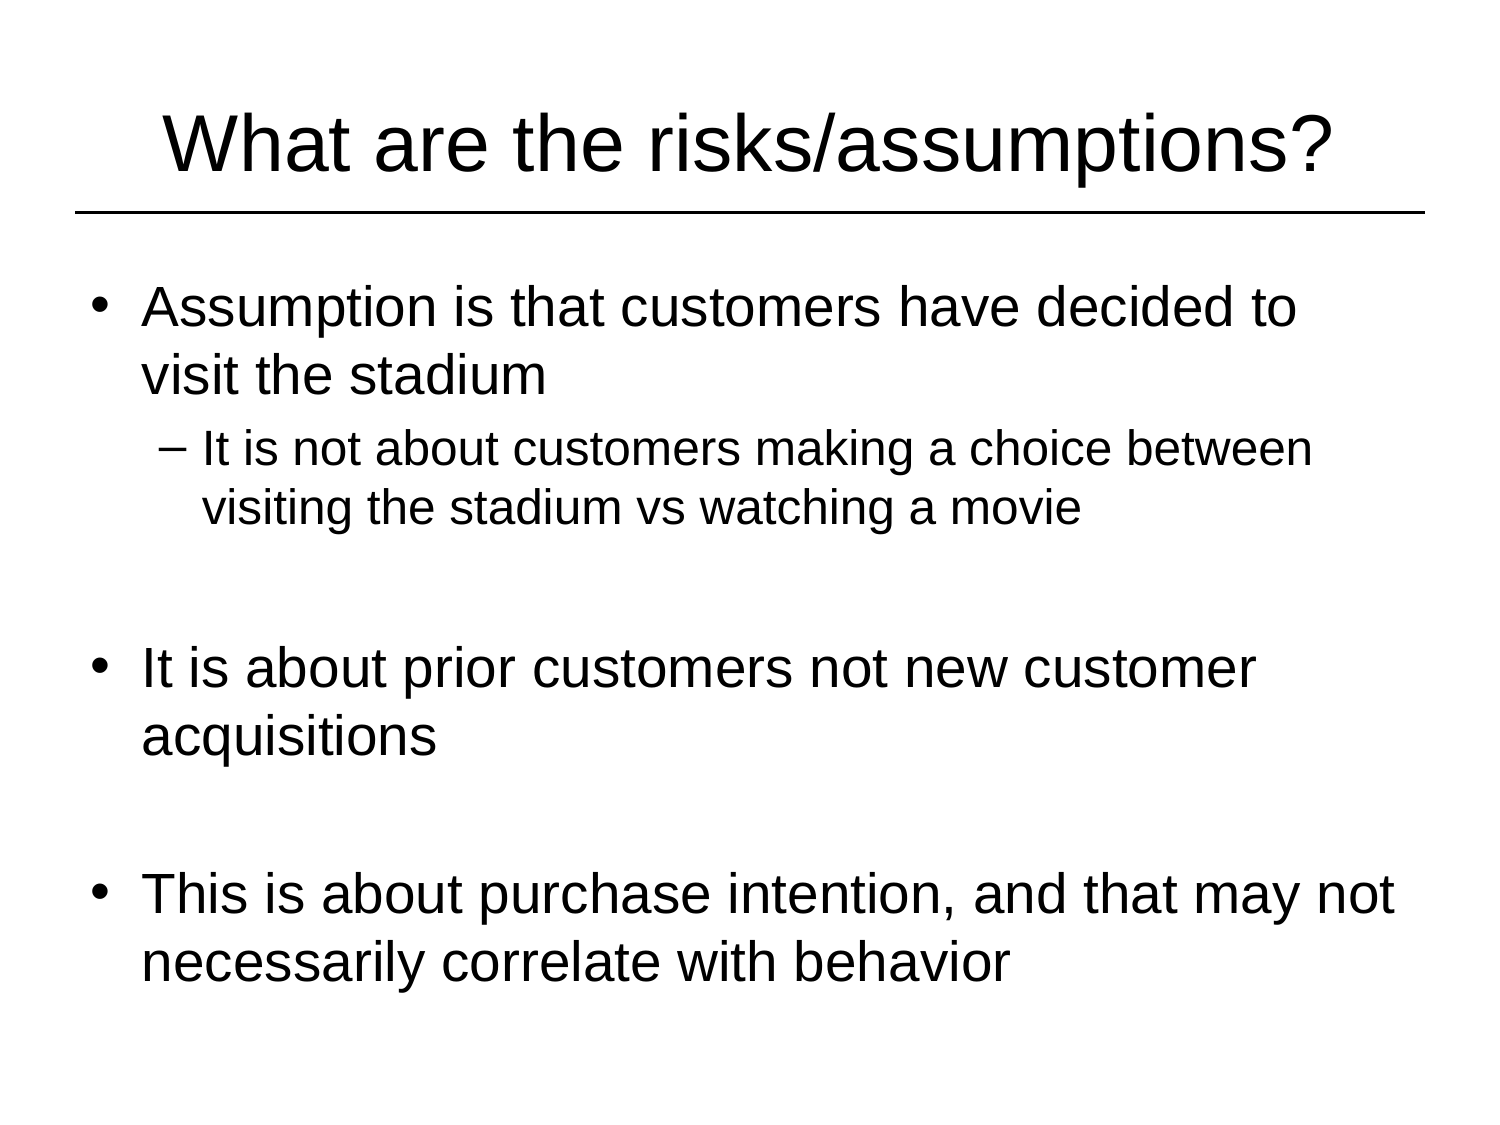

# What are the risks/assumptions?
Assumption is that customers have decided to visit the stadium
It is not about customers making a choice between visiting the stadium vs watching a movie

It is about prior customers not new customer acquisitions

This is about purchase intention, and that may not necessarily correlate with behavior